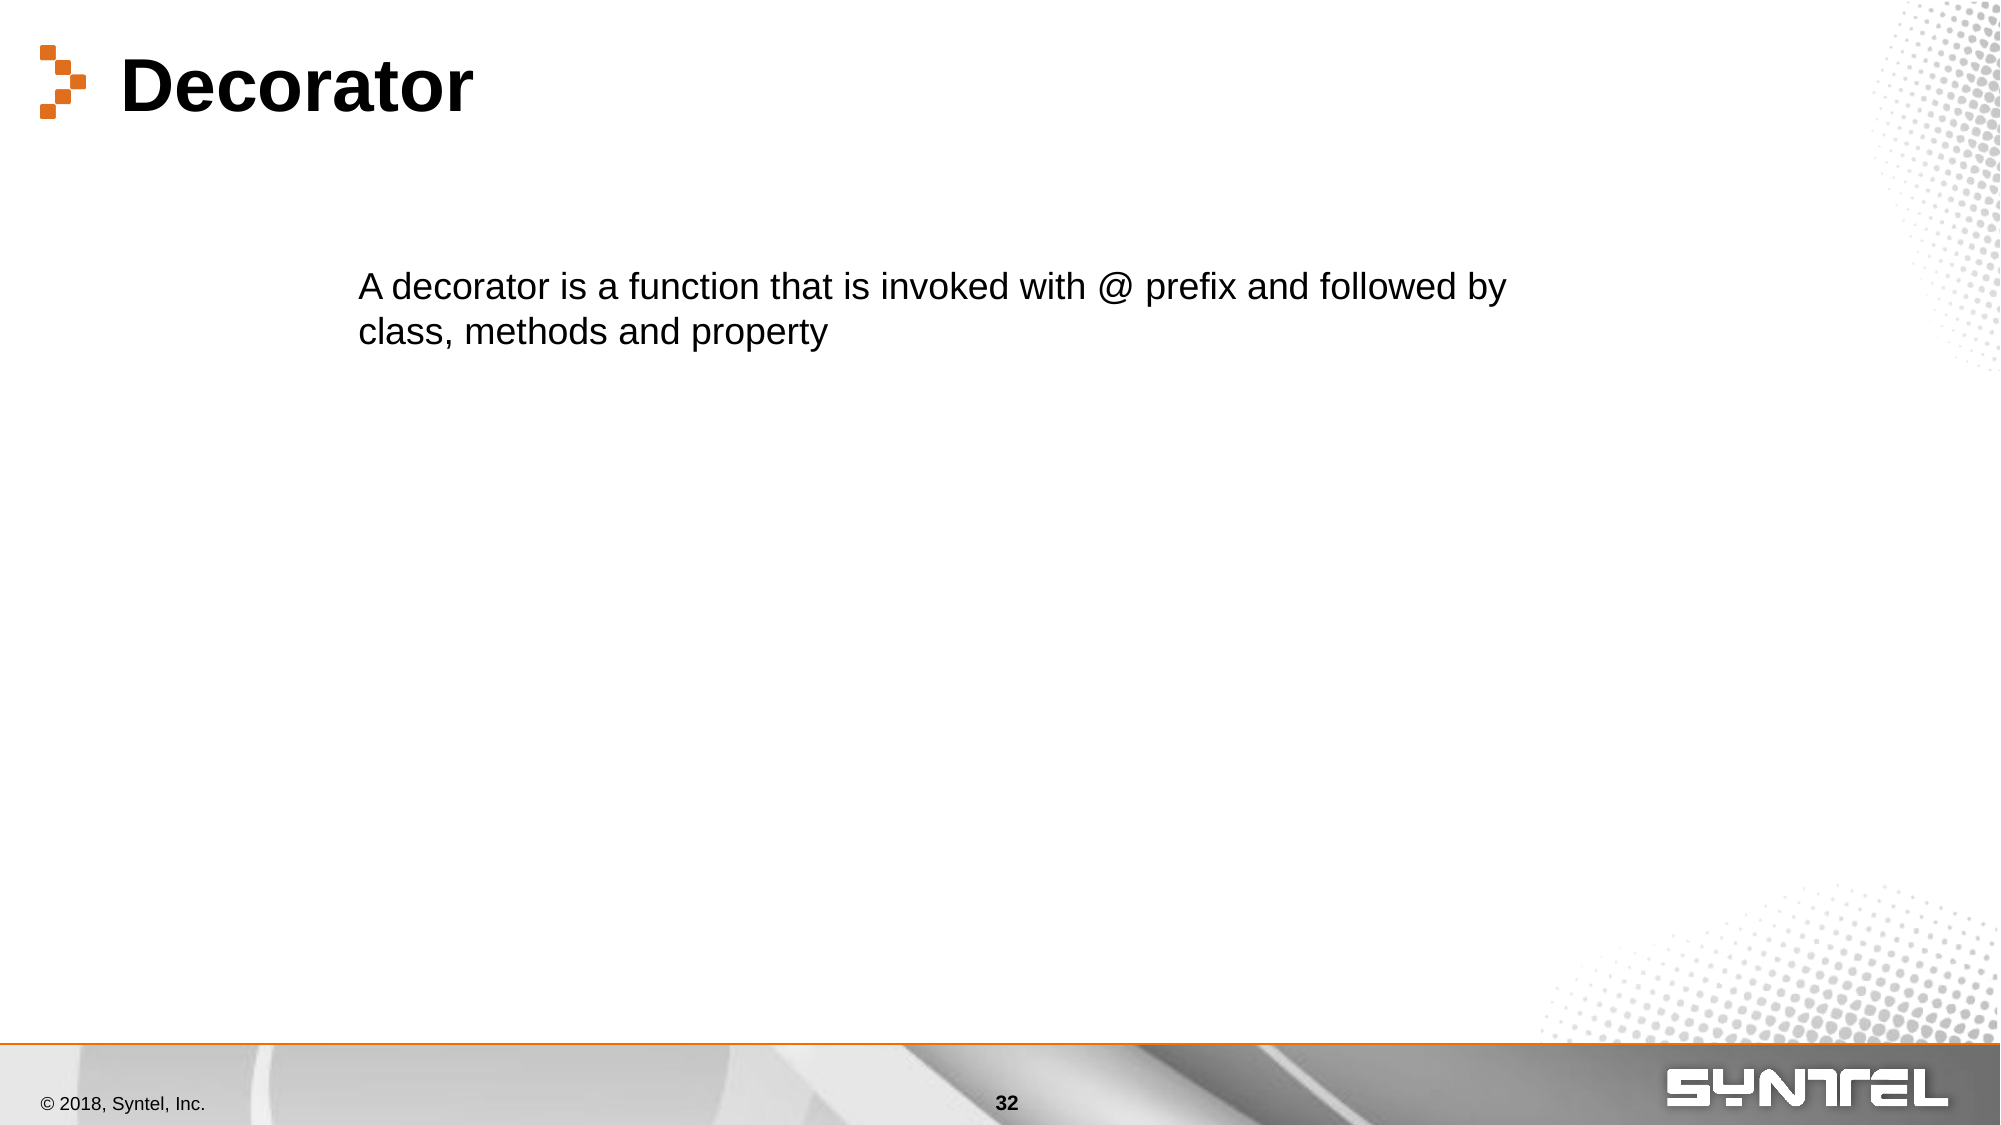

Decorator
A decorator is a function that is invoked with @ prefix and followed by class, methods and property